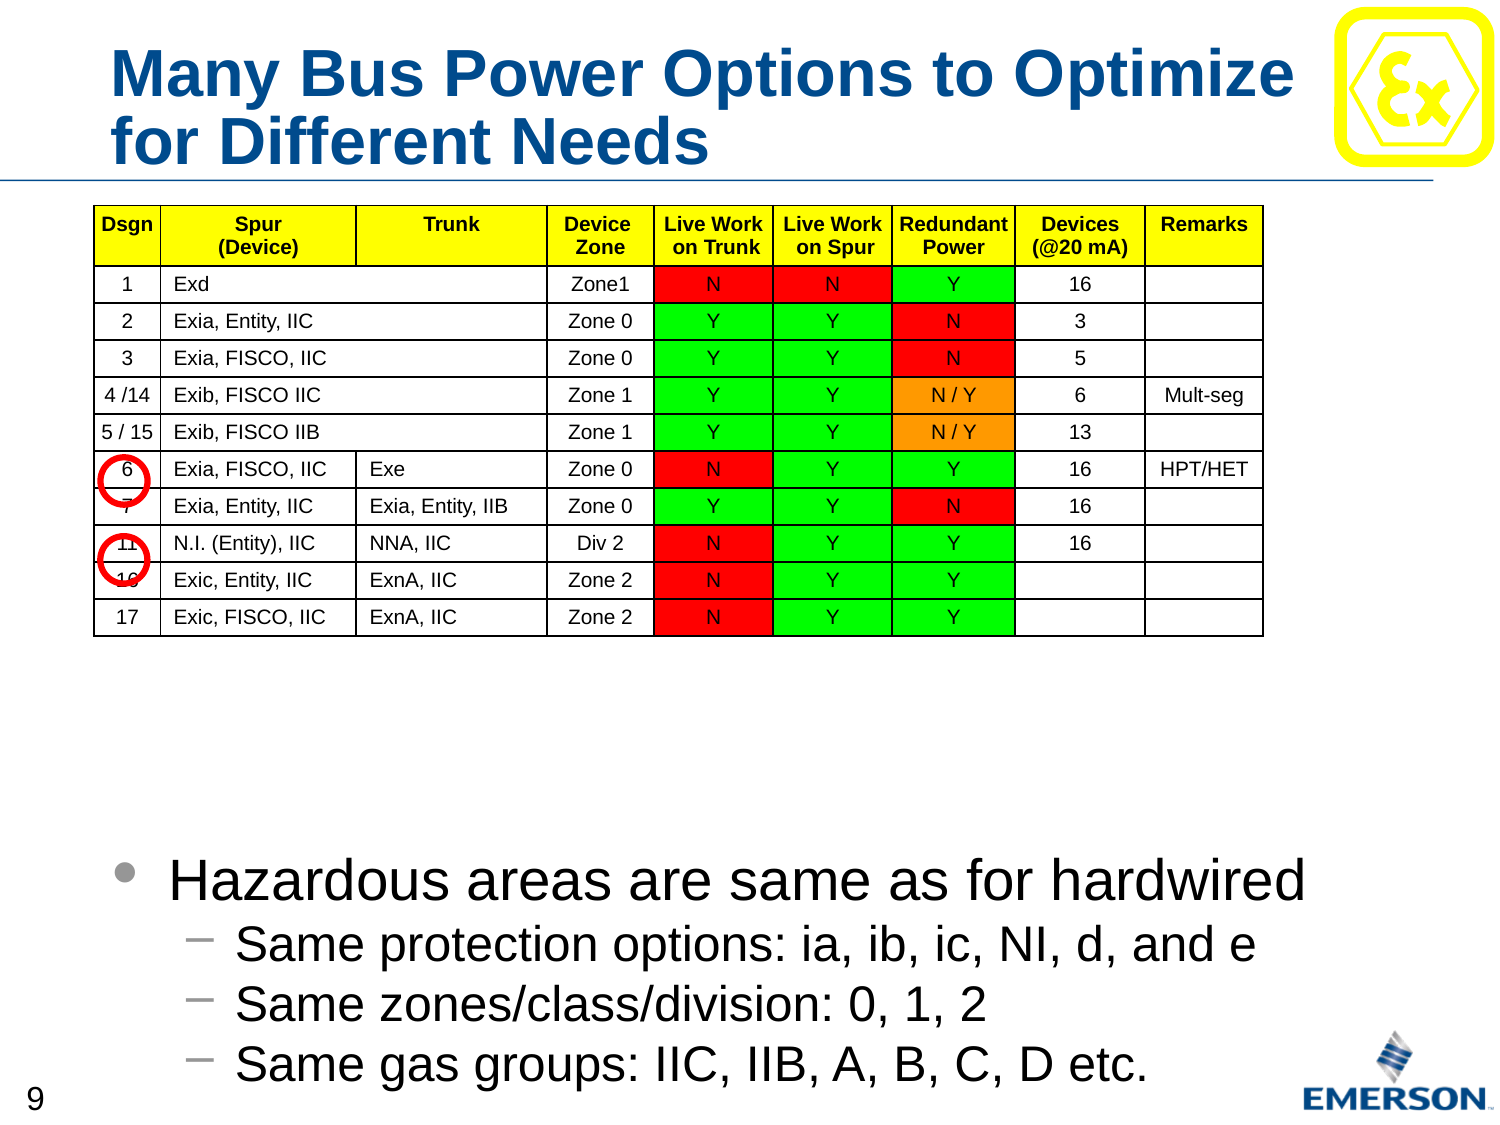

# Many Bus Power Options to Optimize for Different Needs
| Dsgn | Spur (Device) | Trunk | Device Zone | Live Work on Trunk | Live Work on Spur | Redundant Power | Devices (@20 mA) | Remarks |
| --- | --- | --- | --- | --- | --- | --- | --- | --- |
| 1 | Exd |  | Zone1 | N | N | Y | 16 |  |
| 2 | Exia, Entity, IIC |  | Zone 0 | Y | Y | N | 3 |  |
| 3 | Exia, FISCO, IIC |  | Zone 0 | Y | Y | N | 5 |  |
| 4 /14 | Exib, FISCO IIC |  | Zone 1 | Y | Y | N / Y | 6 | Mult-seg |
| 5 / 15 | Exib, FISCO IIB |  | Zone 1 | Y | Y | N / Y | 13 |  |
| 6 | Exia, FISCO, IIC | Exe | Zone 0 | N | Y | Y | 16 | HPT/HET |
| 7 | Exia, Entity, IIC | Exia, Entity, IIB | Zone 0 | Y | Y | N | 16 |  |
| 11 | N.I. (Entity), IIC | NNA, IIC | Div 2 | N | Y | Y | 16 |  |
| 16 | Exic, Entity, IIC | ExnA, IIC | Zone 2 | N | Y | Y |  |  |
| 17 | Exic, FISCO, IIC | ExnA, IIC | Zone 2 | N | Y | Y |  |  |

Hazardous areas are same as for hardwired
Same protection options: ia, ib, ic, NI, d, and e
Same zones/class/division: 0, 1, 2
Same gas groups: IIC, IIB, A, B, C, D etc.